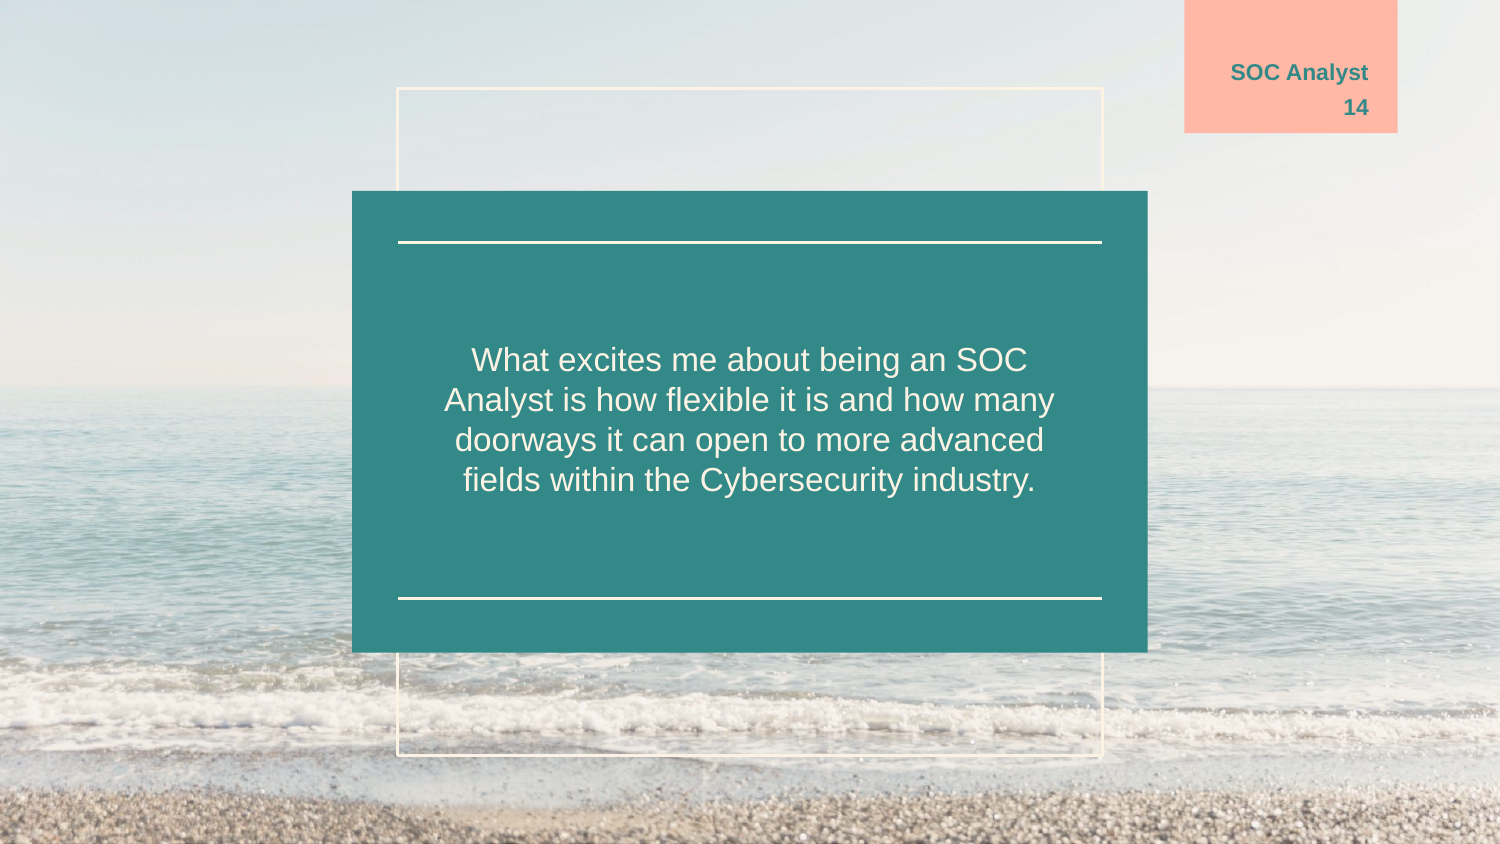

# SOC Analyst
14
What excites me about being an SOC Analyst is how flexible it is and how many doorways it can open to more advanced fields within the Cybersecurity industry.
—Someone famous